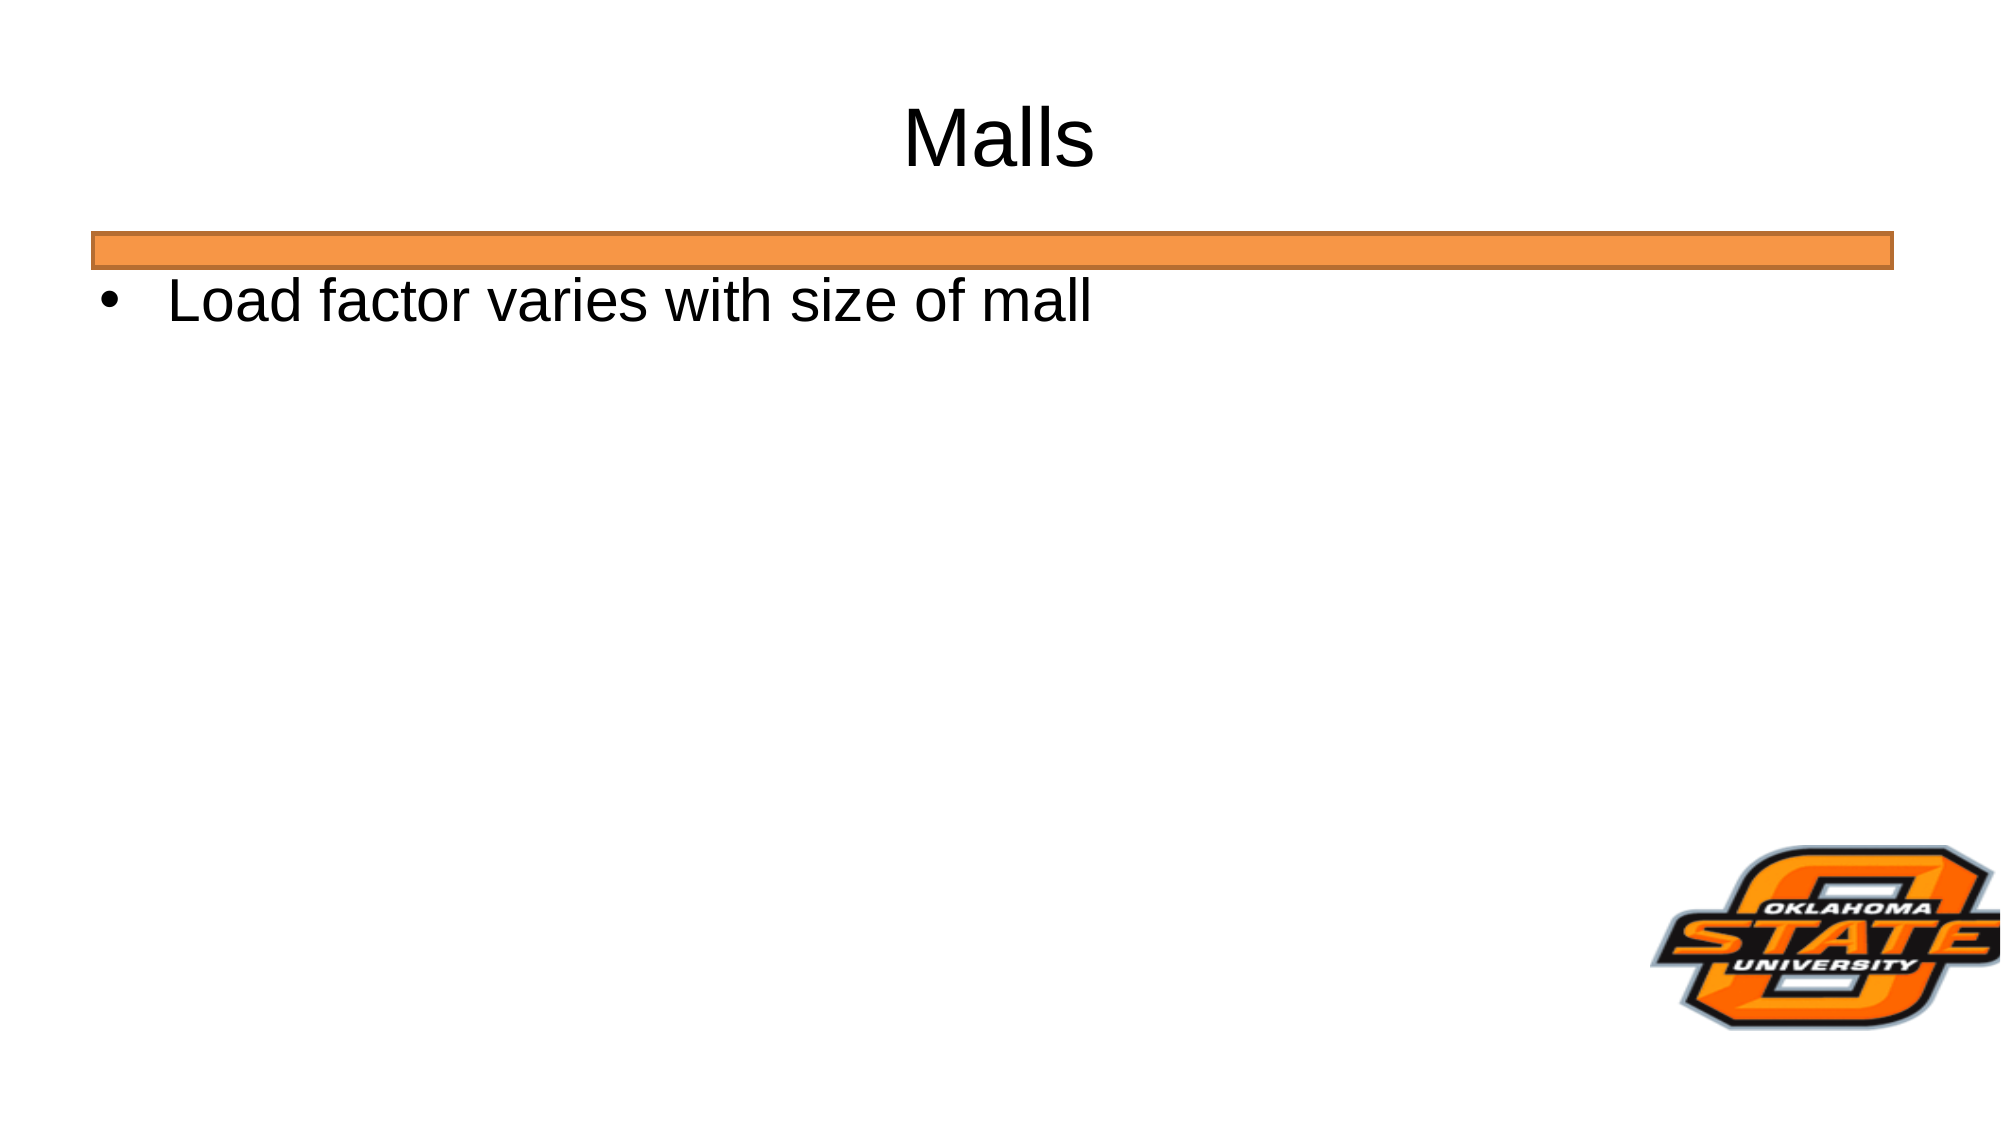

# Malls
Load factor varies with size of mall